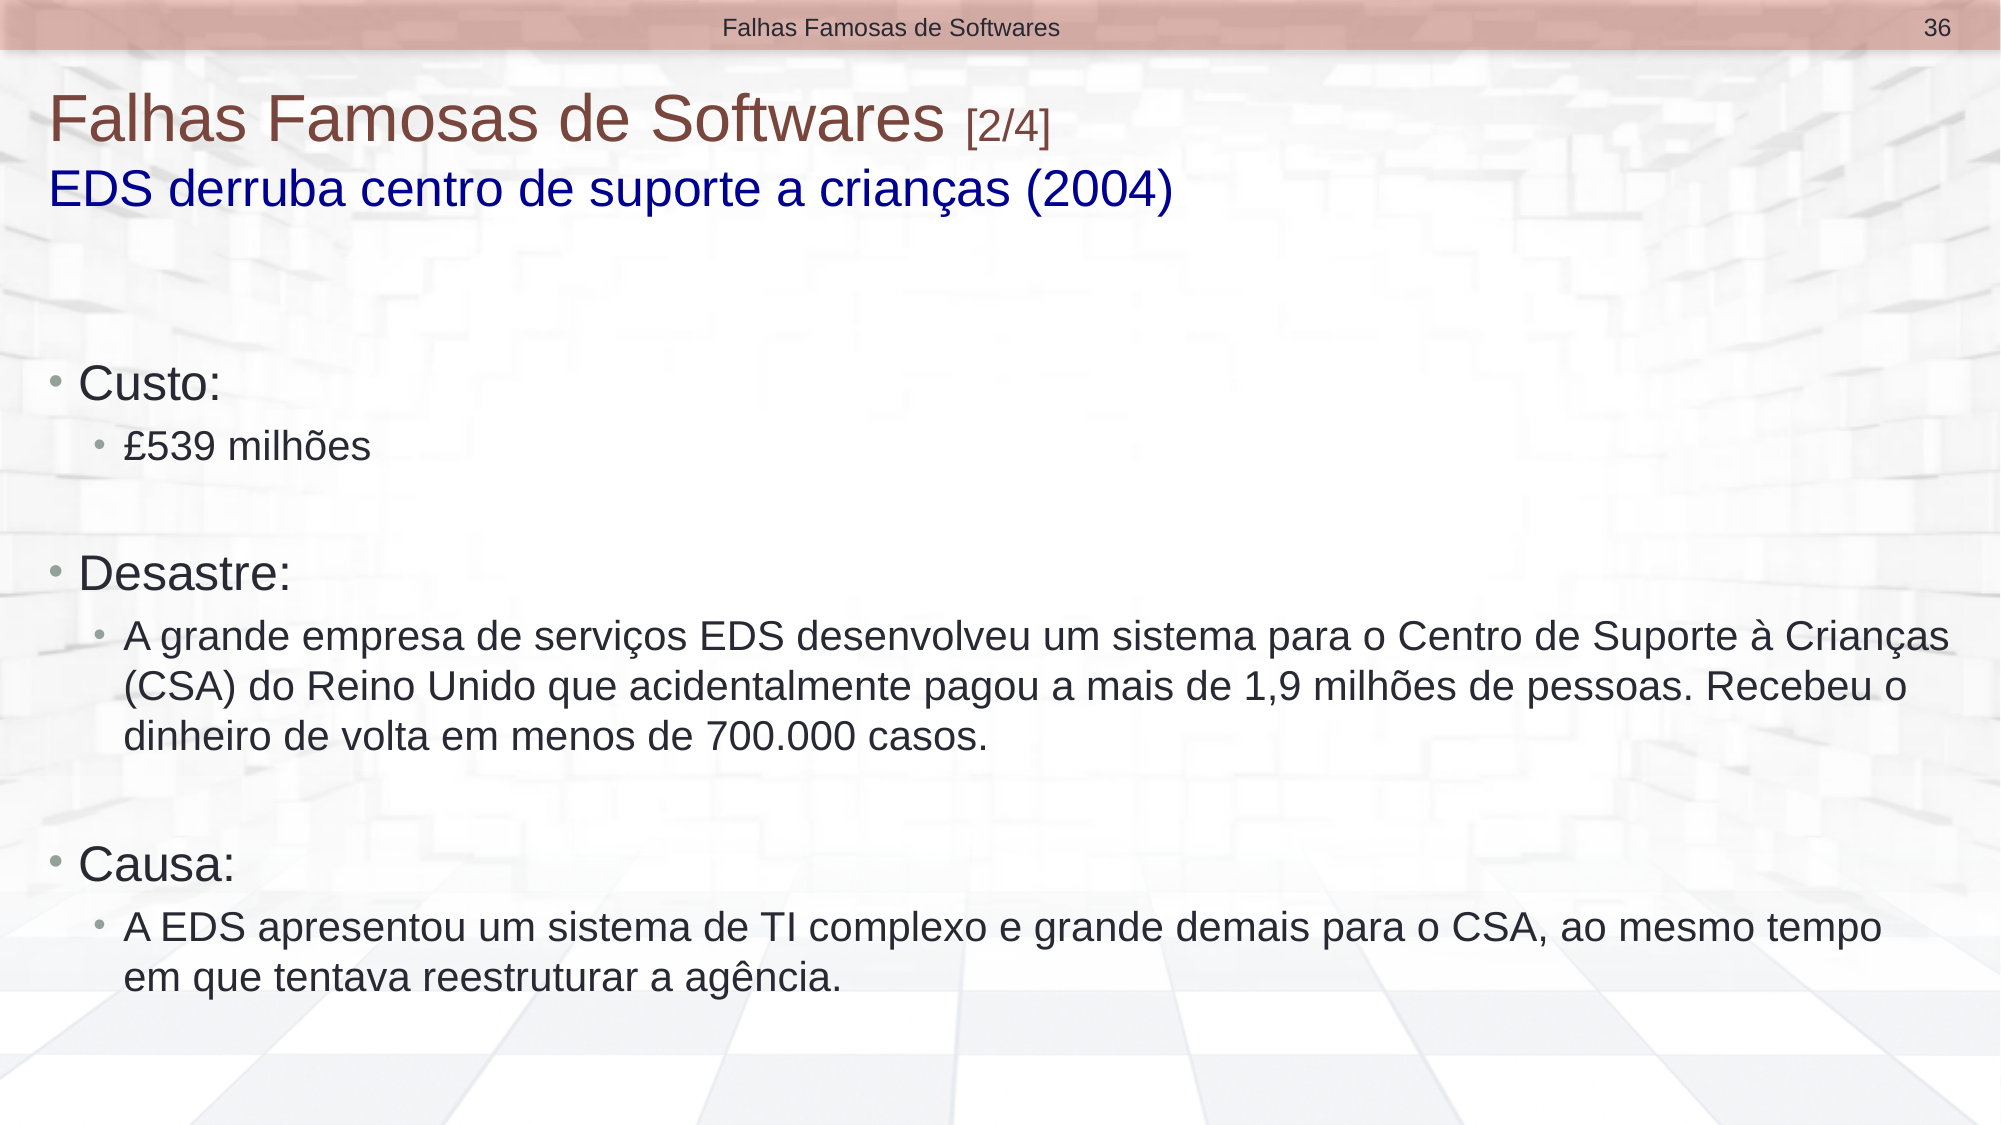

36
Falhas Famosas de Softwares
# Falhas Famosas de Softwares [2/4] EDS derruba centro de suporte a crianças (2004)
Custo:
£539 milhões

Desastre:
A grande empresa de serviços EDS desenvolveu um sistema para o Centro de Suporte à Crianças (CSA) do Reino Unido que acidentalmente pagou a mais de 1,9 milhões de pessoas. Recebeu o dinheiro de volta em menos de 700.000 casos.

Causa:
A EDS apresentou um sistema de TI complexo e grande demais para o CSA, ao mesmo tempo em que tentava reestruturar a agência.